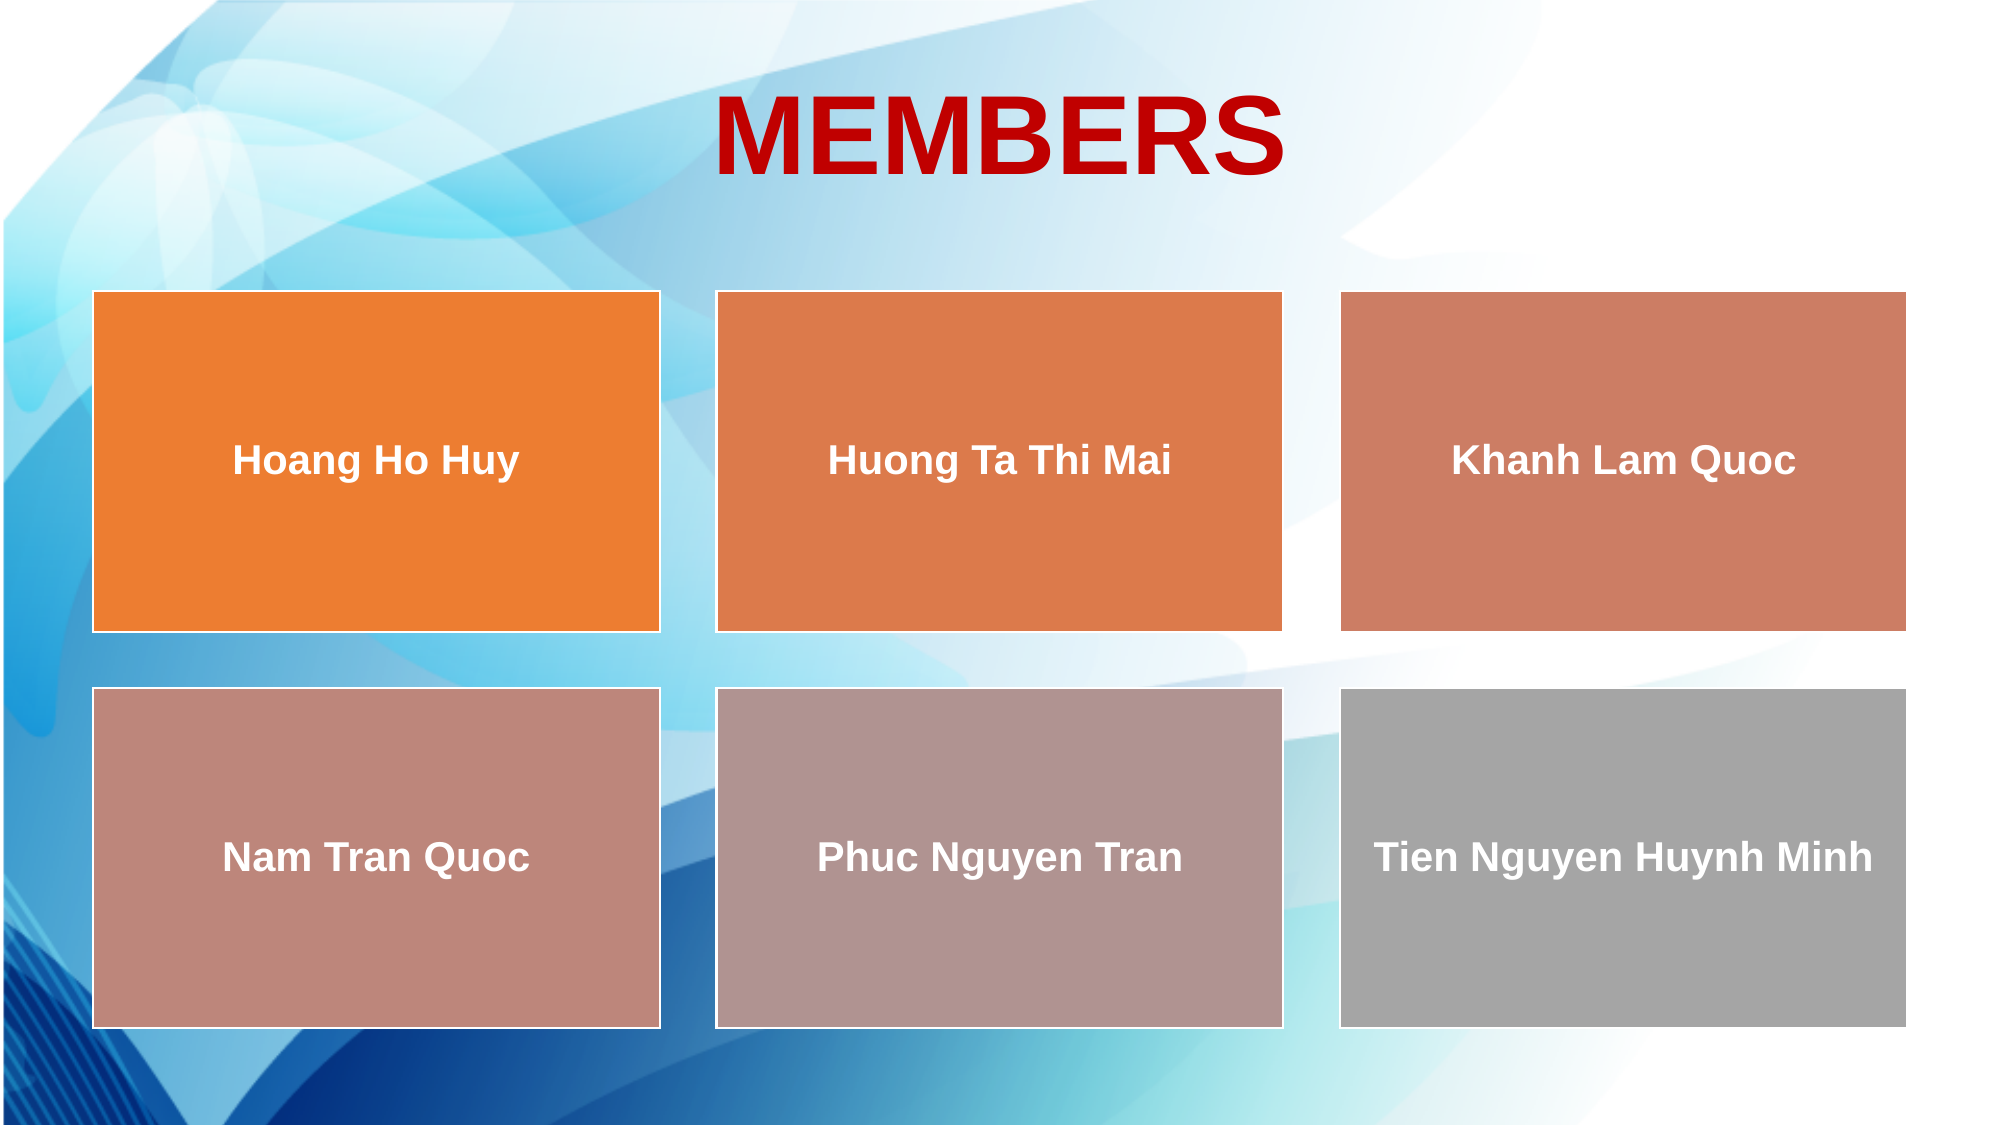

MEMBERS
Hoang Ho Huy
Huong Ta Thi Mai
Khanh Lam Quoc
Nam Tran Quoc
Phuc Nguyen Tran
Tien Nguyen Huynh Minh